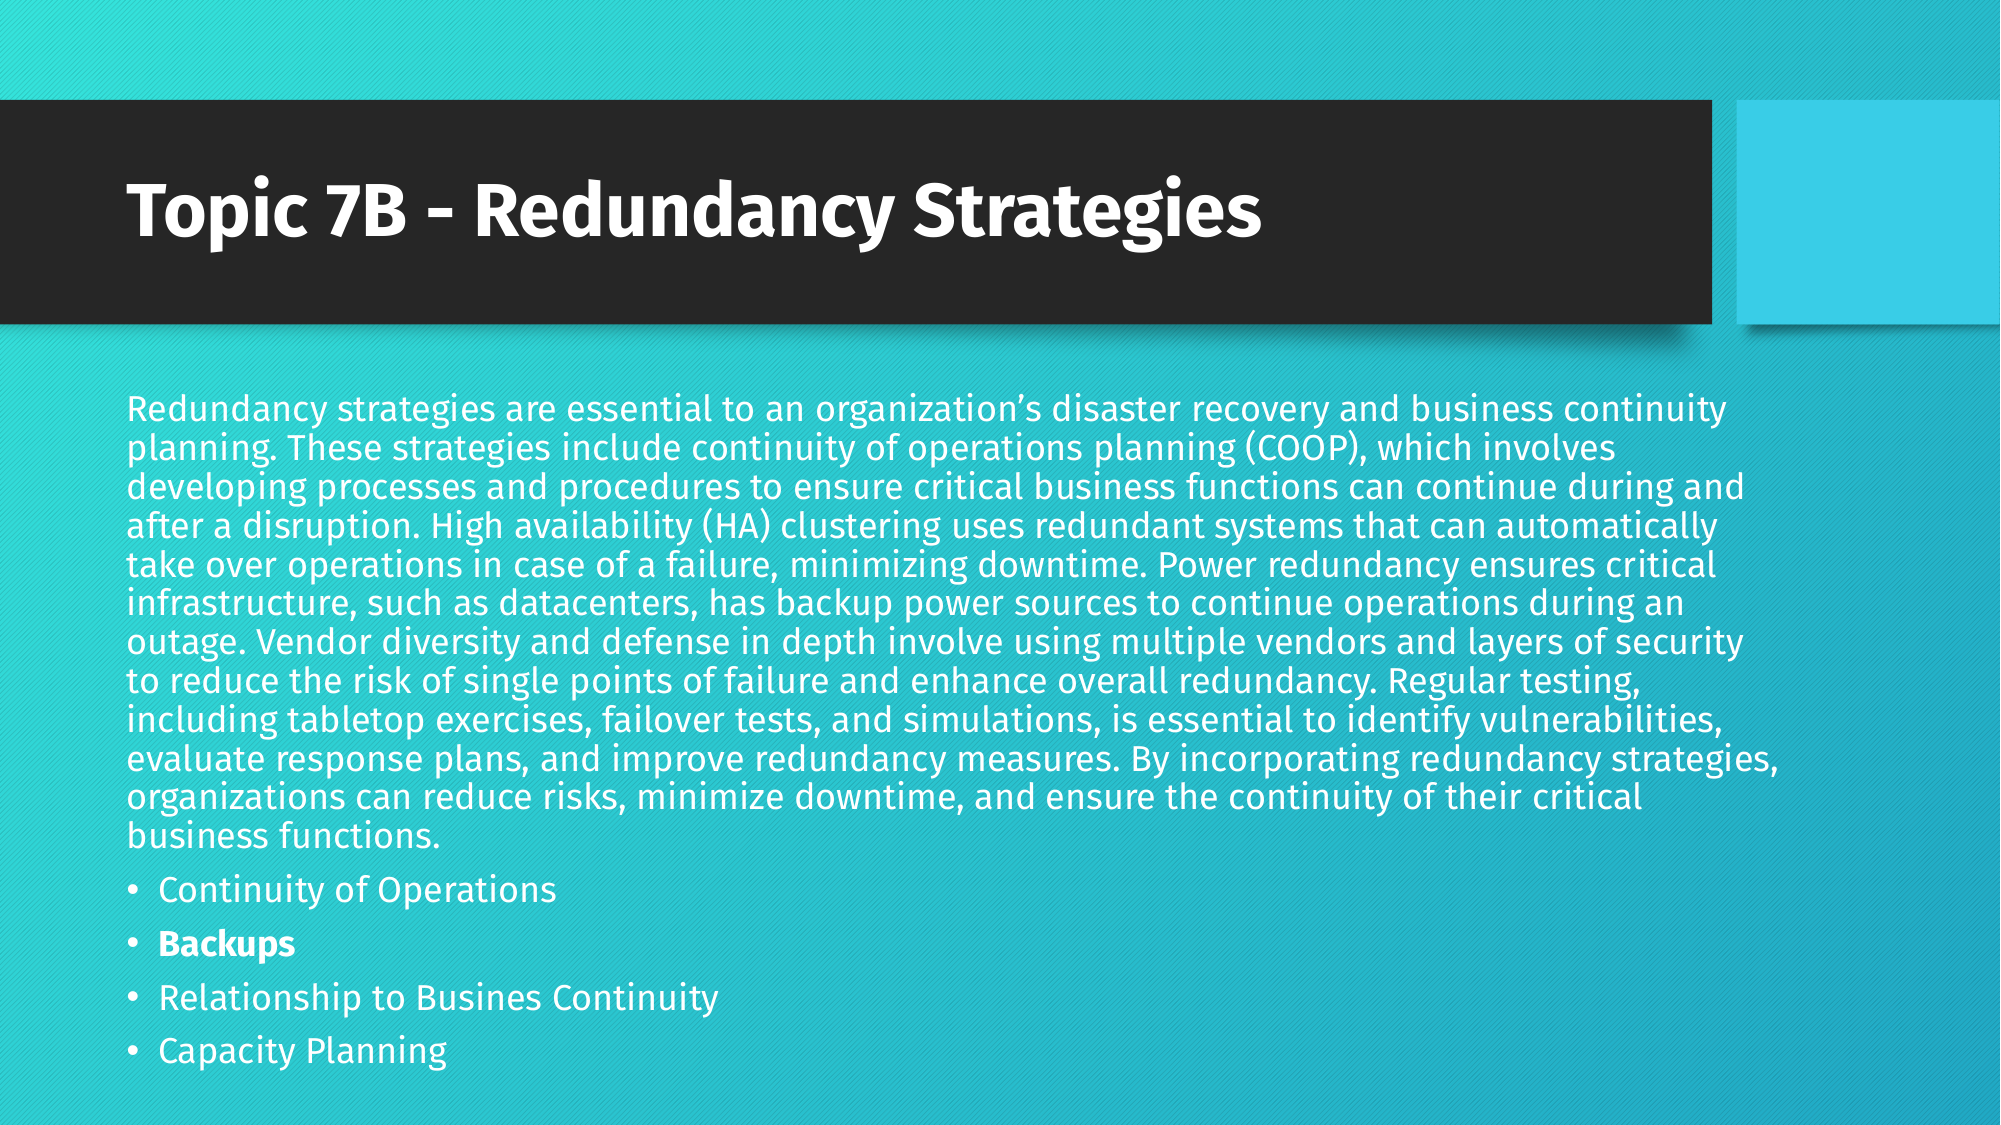

# Topic 7B - Redundancy Strategies
Redundancy strategies are essential to an organization’s disaster recovery and business continuity planning. These strategies include continuity of operations planning (COOP), which involves developing processes and procedures to ensure critical business functions can continue during and after a disruption. High availability (HA) clustering uses redundant systems that can automatically take over operations in case of a failure, minimizing downtime. Power redundancy ensures critical infrastructure, such as datacenters, has backup power sources to continue operations during an outage. Vendor diversity and defense in depth involve using multiple vendors and layers of security to reduce the risk of single points of failure and enhance overall redundancy. Regular testing, including tabletop exercises, failover tests, and simulations, is essential to identify vulnerabilities, evaluate response plans, and improve redundancy measures. By incorporating redundancy strategies, organizations can reduce risks, minimize downtime, and ensure the continuity of their critical business functions.
Continuity of Operations
Backups
Relationship to Busines Continuity
Capacity Planning